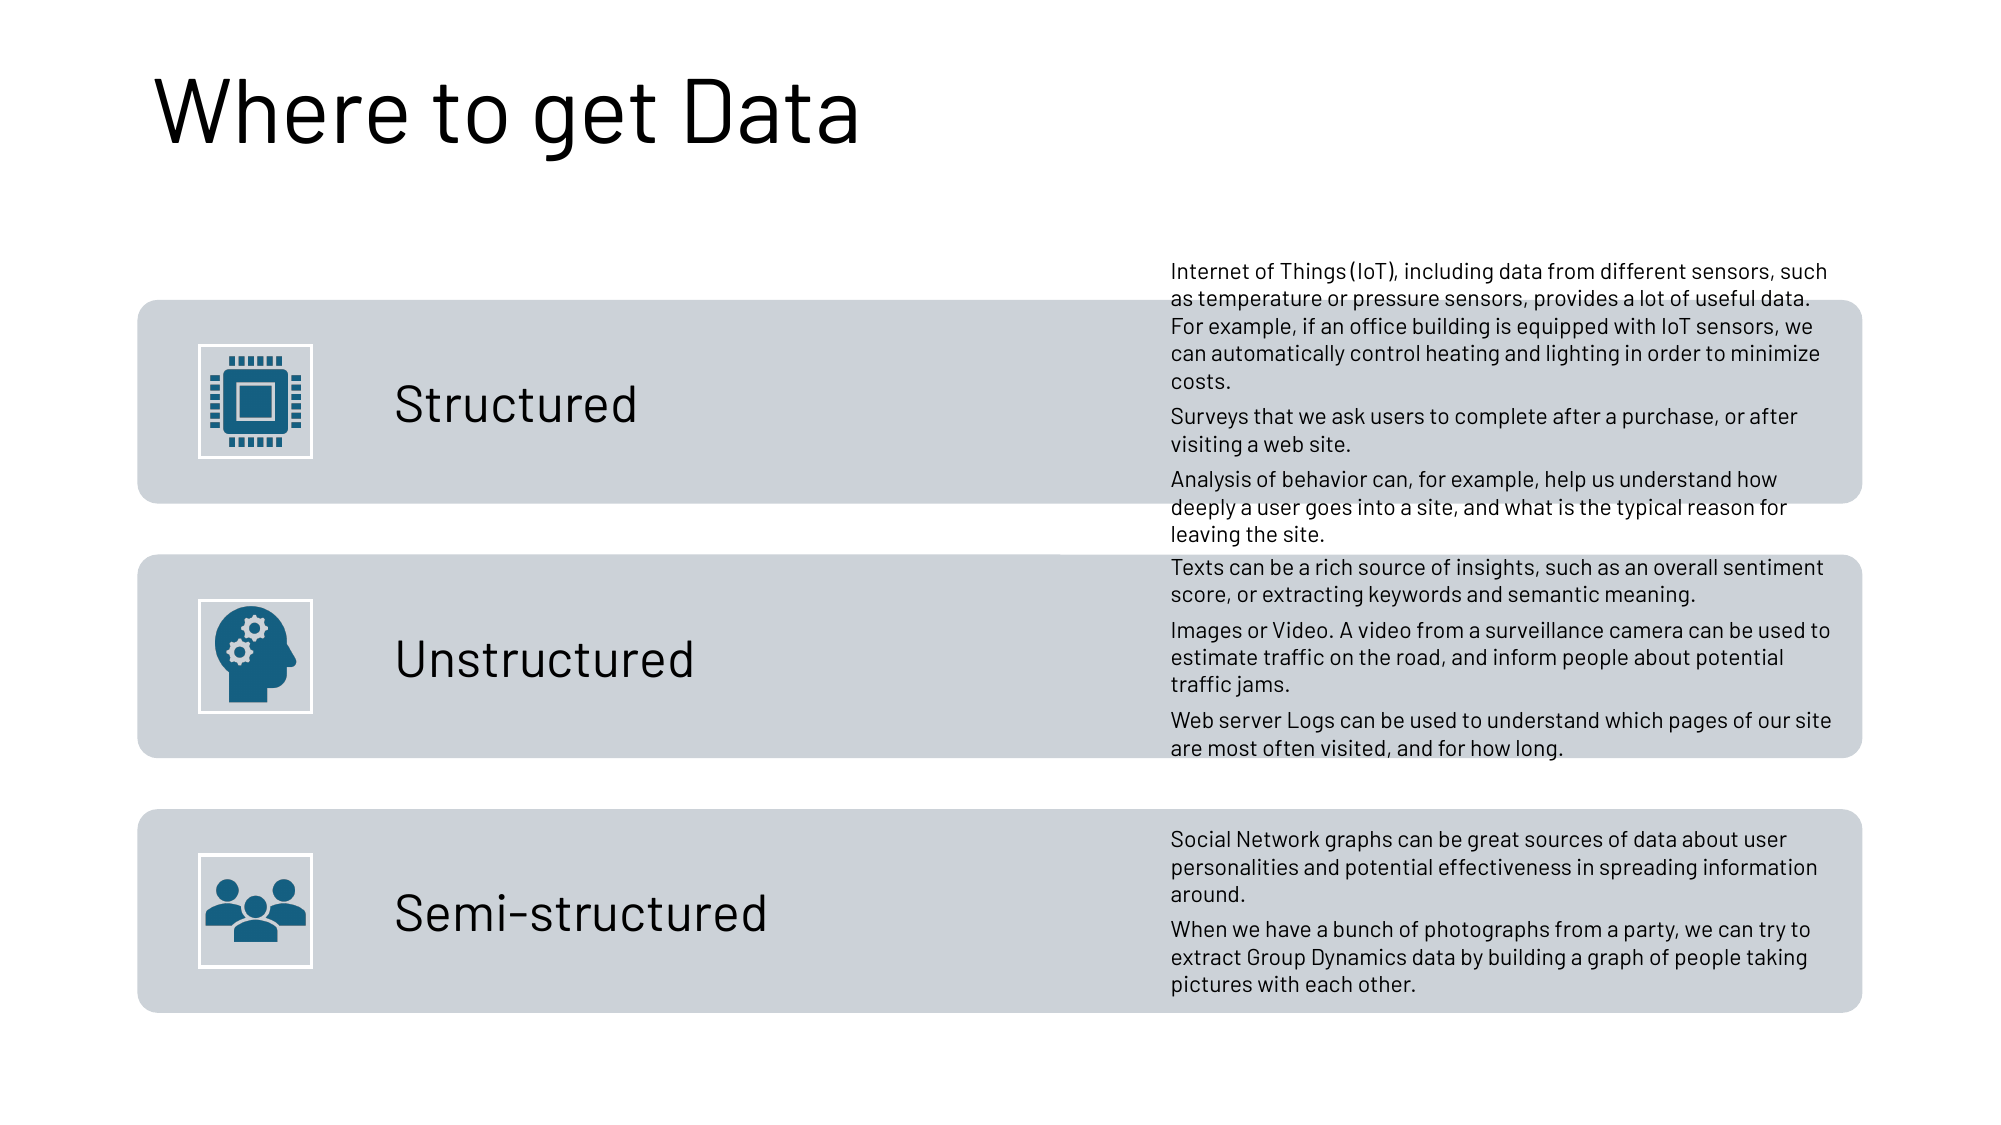

# Where to get Data
Structured
Internet of Things (IoT), including data from different sensors, such as temperature or pressure sensors, provides a lot of useful data. For example, if an office building is equipped with IoT sensors, we can automatically control heating and lighting in order to minimize costs.
Surveys that we ask users to complete after a purchase, or after visiting a web site.
Analysis of behavior can, for example, help us understand how deeply a user goes into a site, and what is the typical reason for leaving the site.
Unstructured
Texts can be a rich source of insights, such as an overall sentiment score, or extracting keywords and semantic meaning.
Images or Video. A video from a surveillance camera can be used to estimate traffic on the road, and inform people about potential traffic jams.
Web server Logs can be used to understand which pages of our site are most often visited, and for how long.
Semi-structured
Social Network graphs can be great sources of data about user personalities and potential effectiveness in spreading information around.
When we have a bunch of photographs from a party, we can try to extract Group Dynamics data by building a graph of people taking pictures with each other.